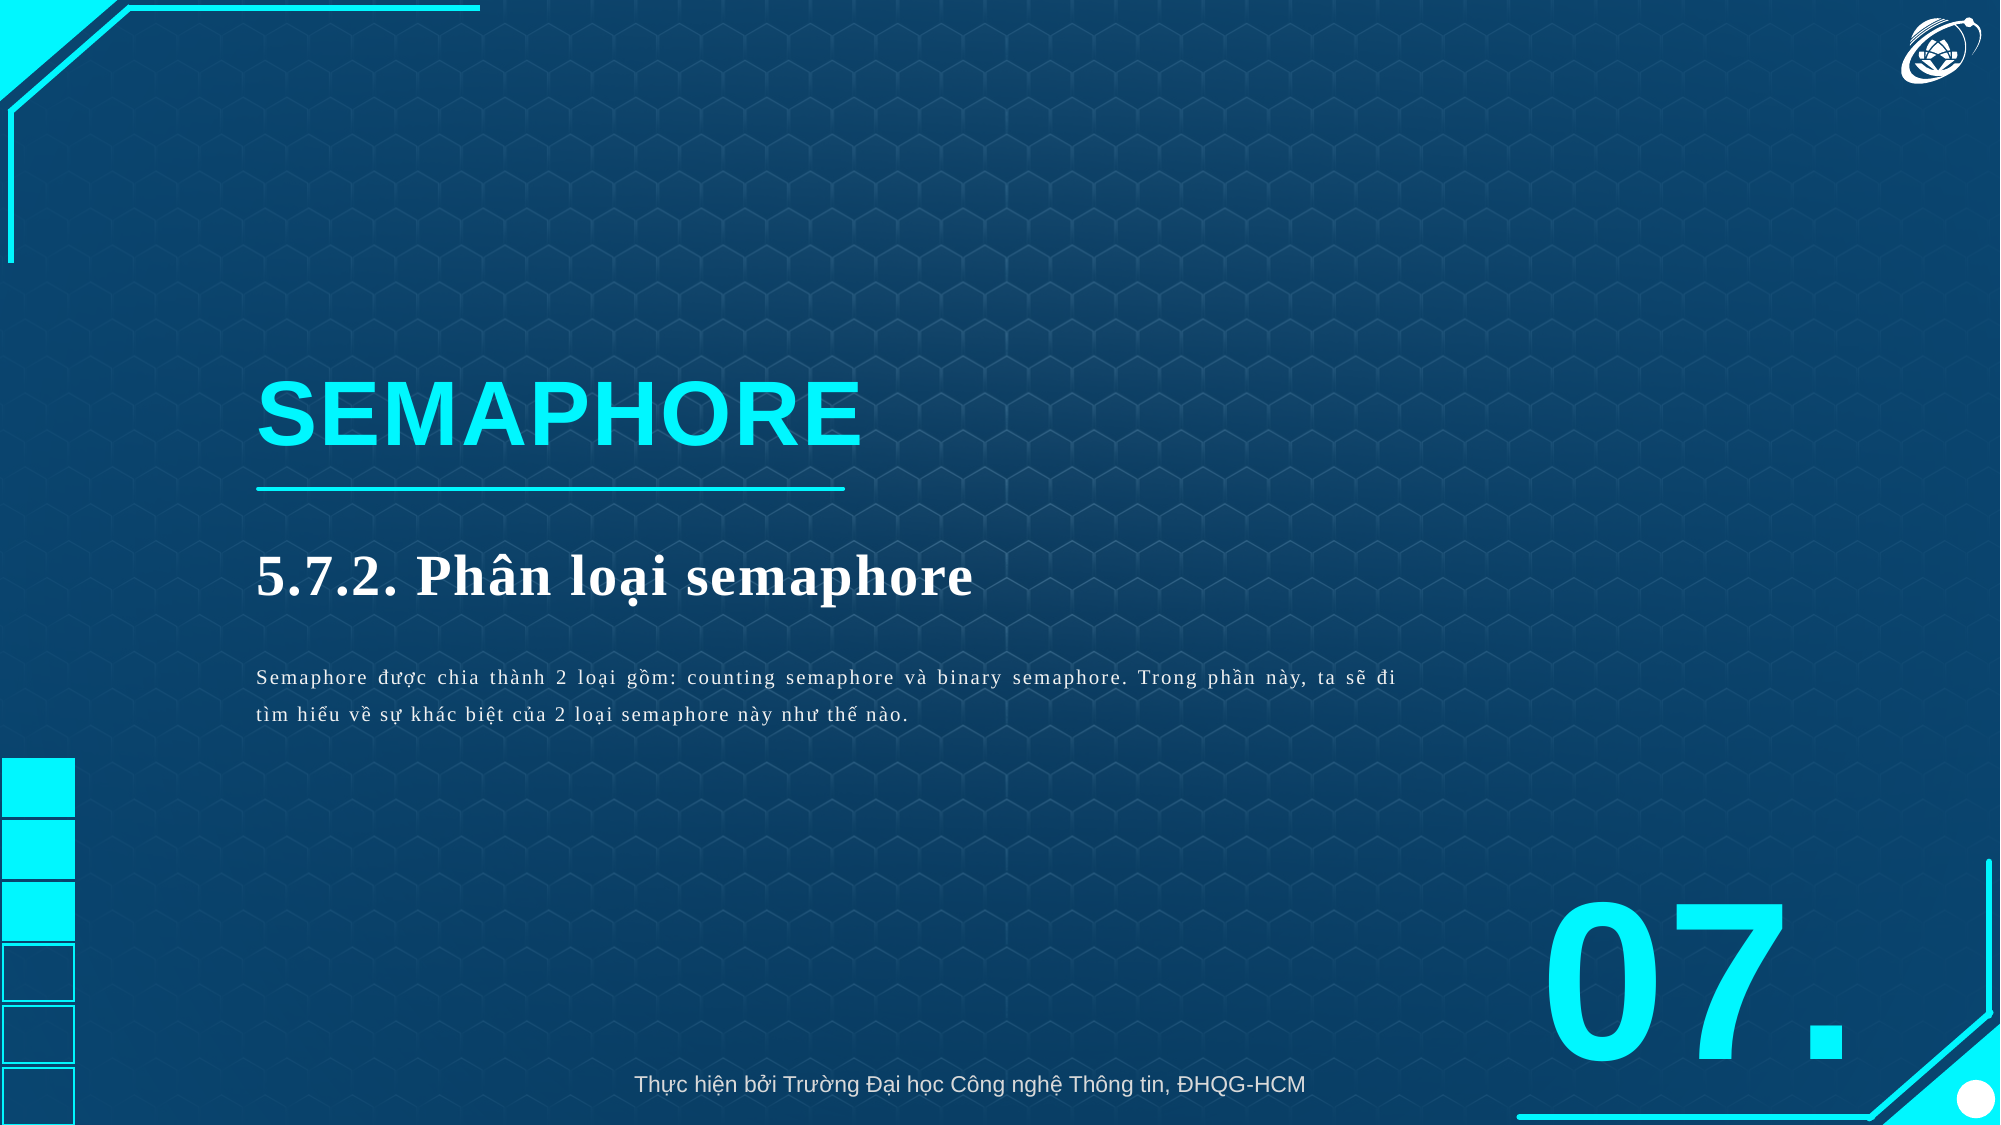

SEMAPHORE
5.7.2. Phân loại semaphore
Semaphore được chia thành 2 loại gồm: counting semaphore và binary semaphore. Trong phần này, ta sẽ đi tìm hiểu về sự khác biệt của 2 loại semaphore này như thế nào.
07.
Thực hiện bởi Trường Đại học Công nghệ Thông tin, ĐHQG-HCM
16